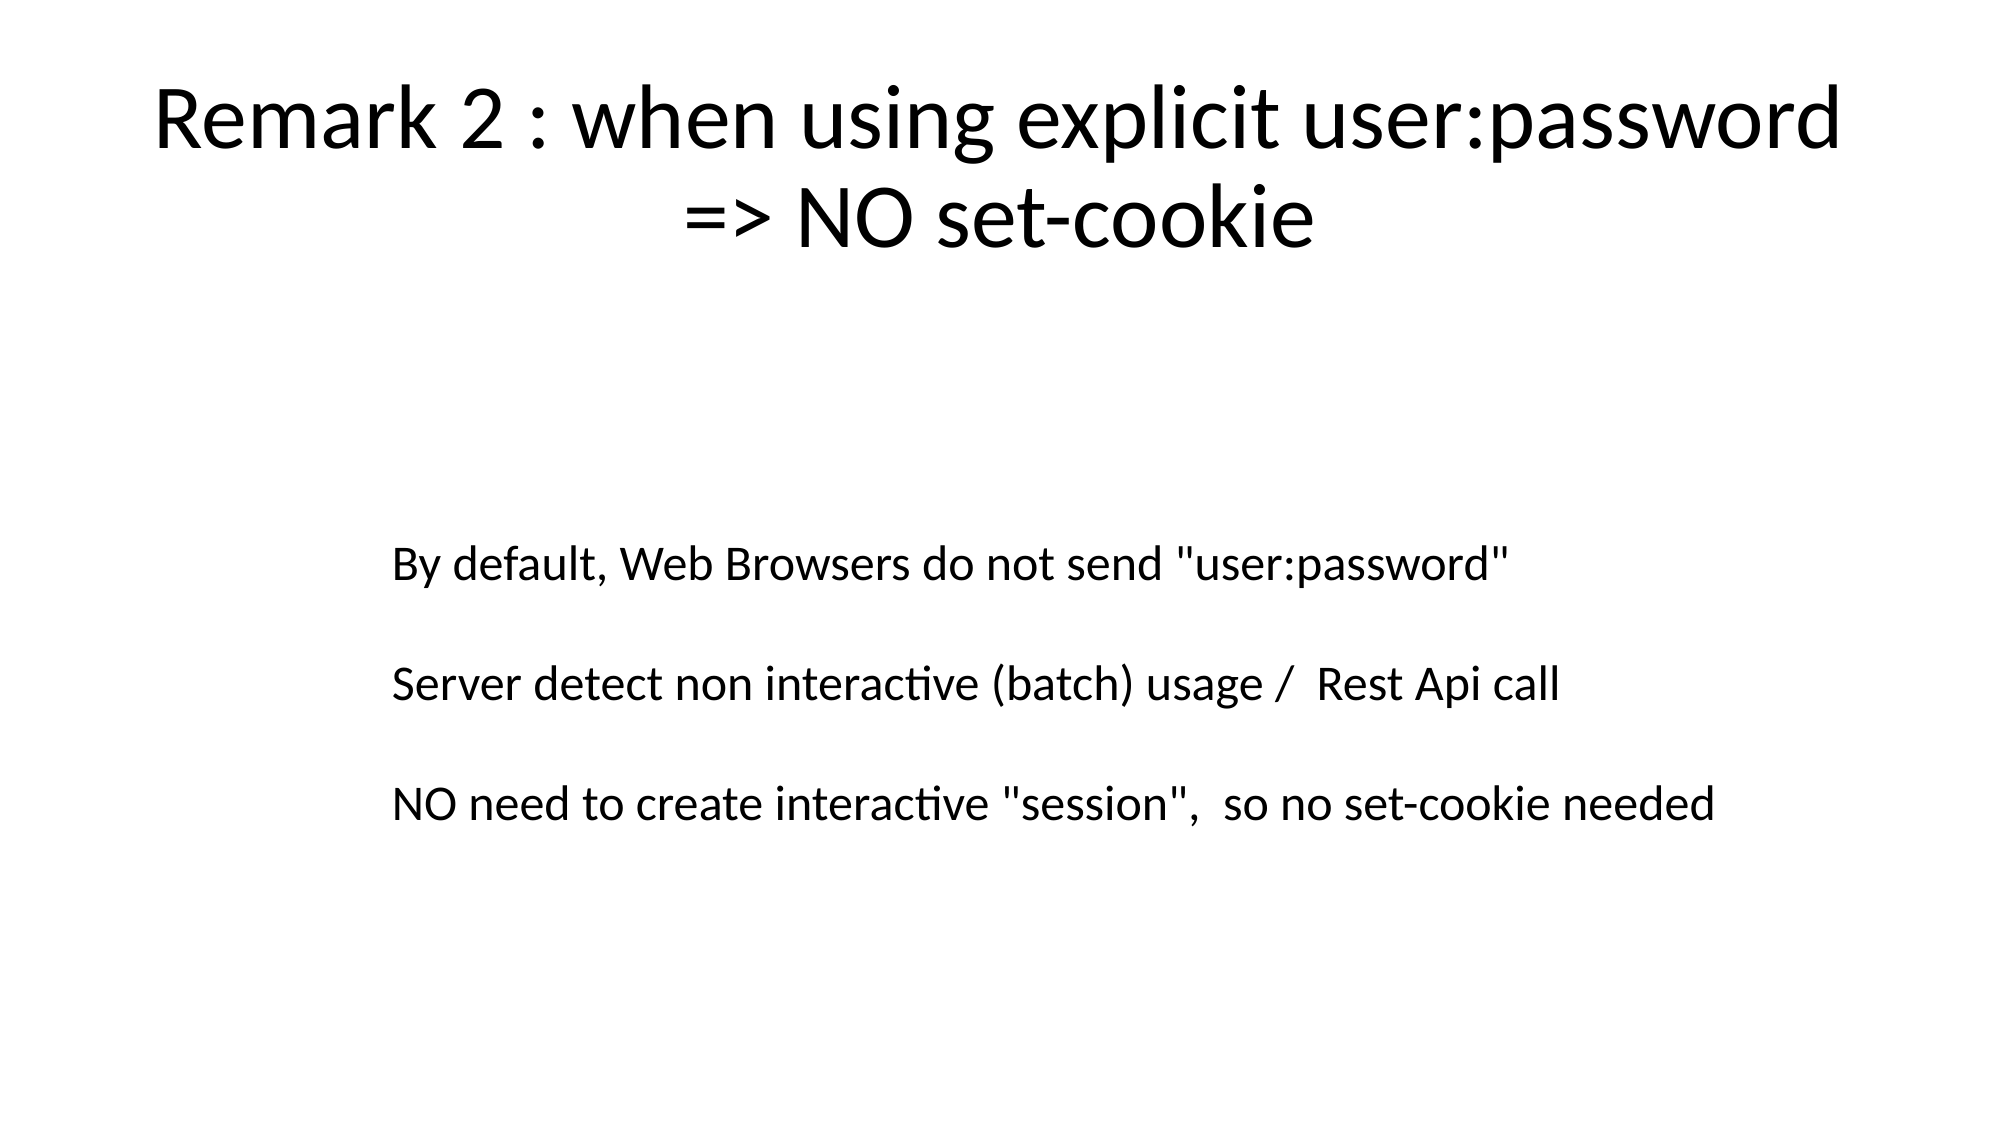

# Remark 2 : when using explicit user:password => NO set-cookie
By default, Web Browsers do not send "user:password"

Server detect non interactive (batch) usage /  Rest Api call

NO need to create interactive "session",  so no set-cookie needed